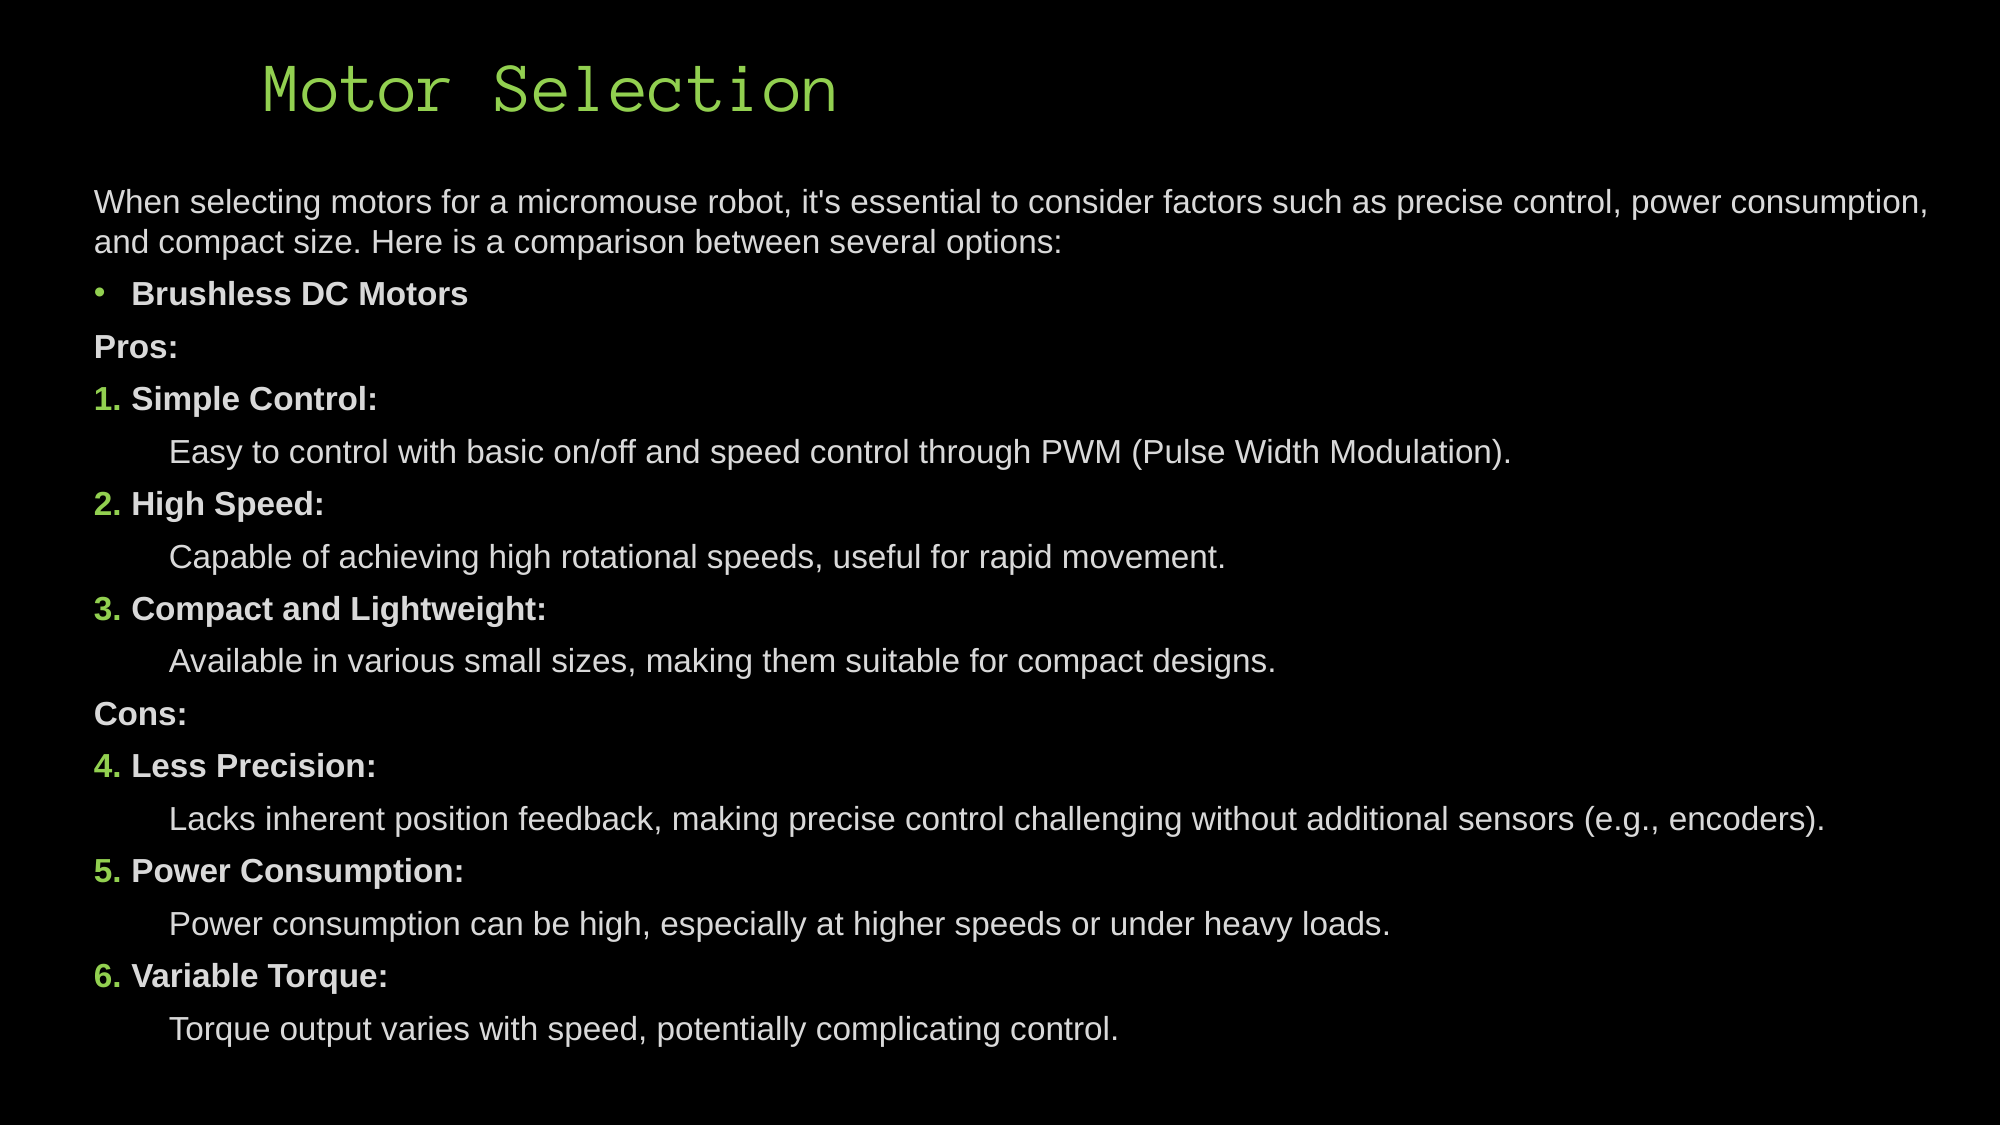

# Motor Selection
When selecting motors for a micromouse robot, it's essential to consider factors such as precise control, power consumption, and compact size. Here is a comparison between several options:
Brushless DC Motors
Pros:
Simple Control:
Easy to control with basic on/off and speed control through PWM (Pulse Width Modulation).
High Speed:
Capable of achieving high rotational speeds, useful for rapid movement.
Compact and Lightweight:
Available in various small sizes, making them suitable for compact designs.
Cons:
Less Precision:
Lacks inherent position feedback, making precise control challenging without additional sensors (e.g., encoders).
Power Consumption:
Power consumption can be high, especially at higher speeds or under heavy loads.
Variable Torque:
Torque output varies with speed, potentially complicating control.